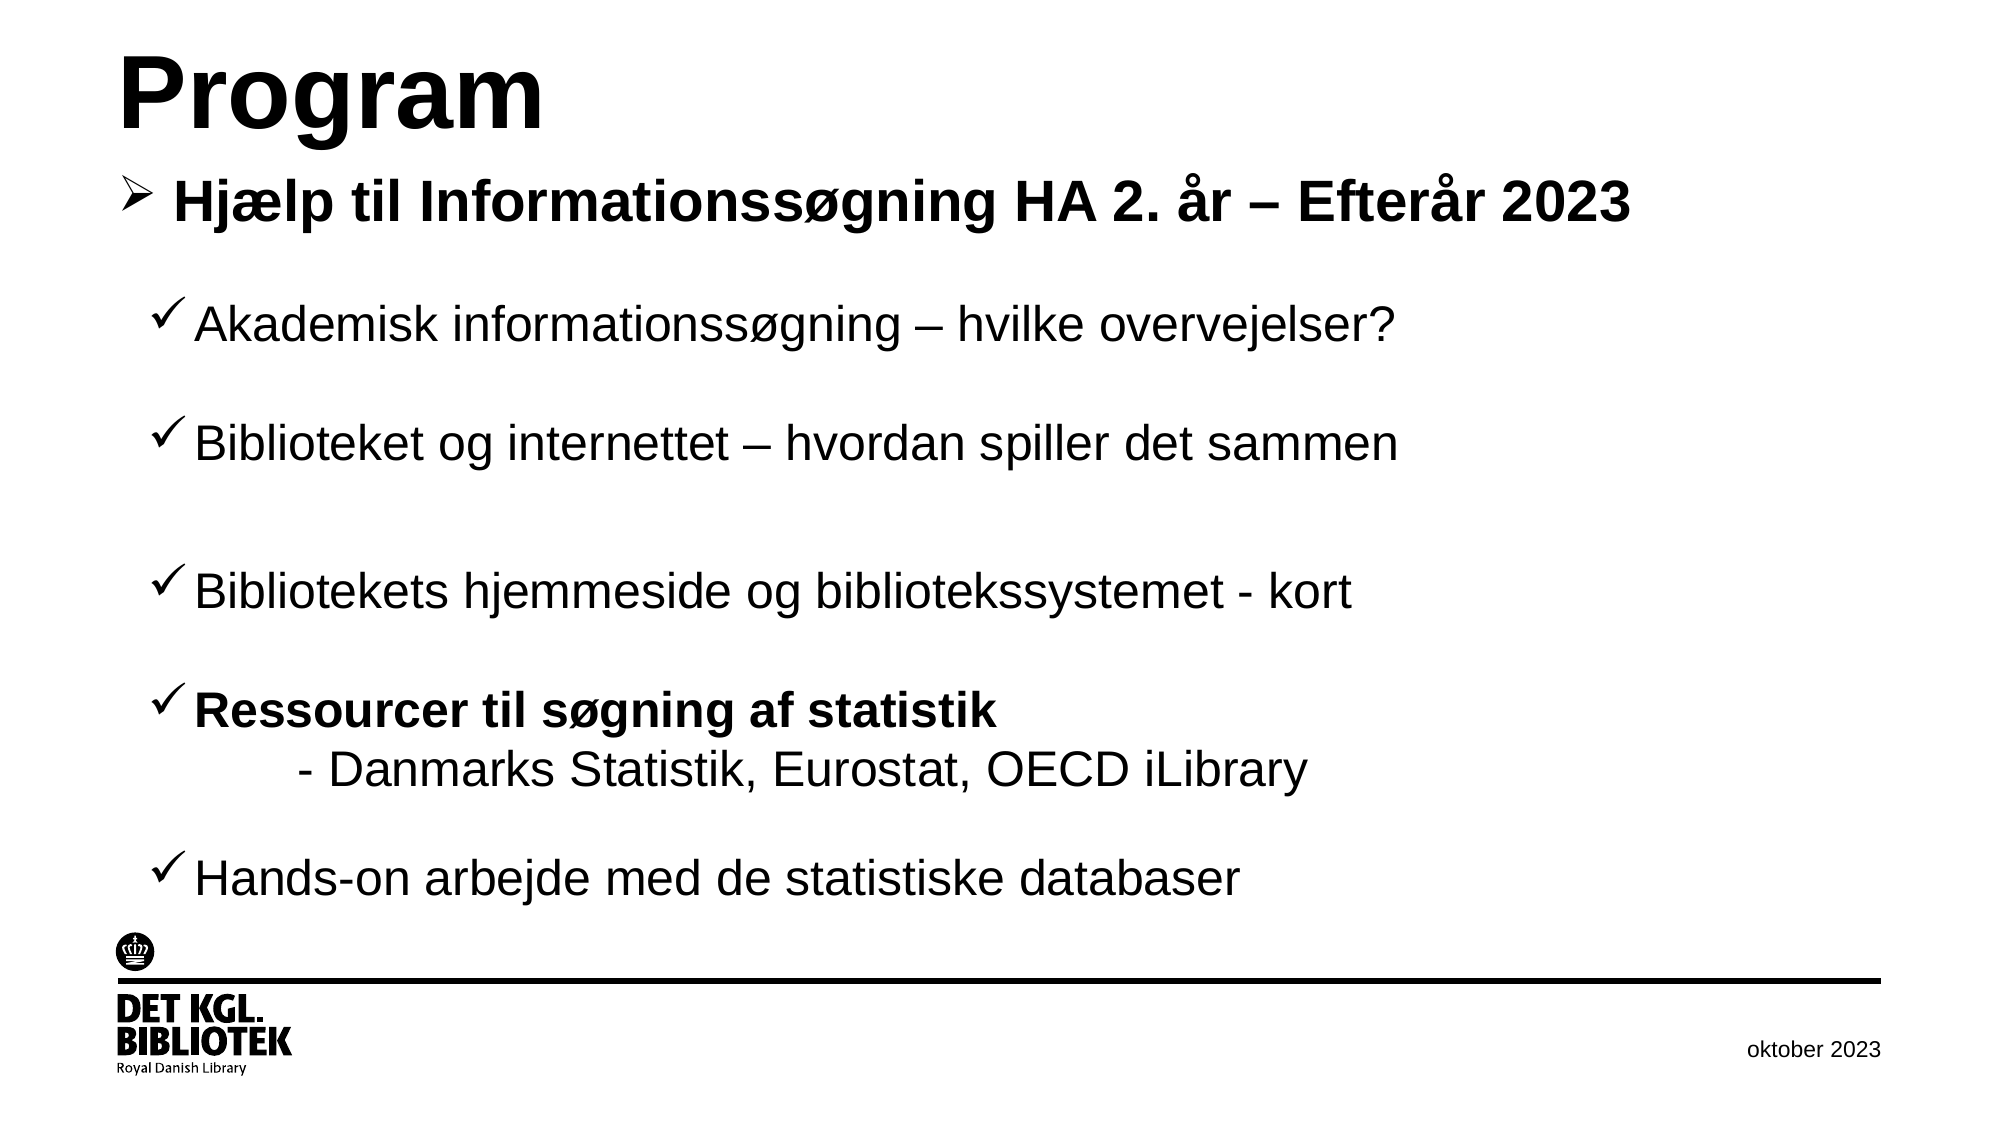

# Program
 Hjælp til Informationssøgning HA 2. år – Efterår 2023

Akademisk informationssøgning – hvilke overvejelser?

Biblioteket og internettet – hvordan spiller det sammen

Bibliotekets hjemmeside og bibliotekssystemet - kort

Ressourcer til søgning af statistik
	- Danmarks Statistik, Eurostat, OECD iLibrary

Hands-on arbejde med de statistiske databaser
oktober 2023